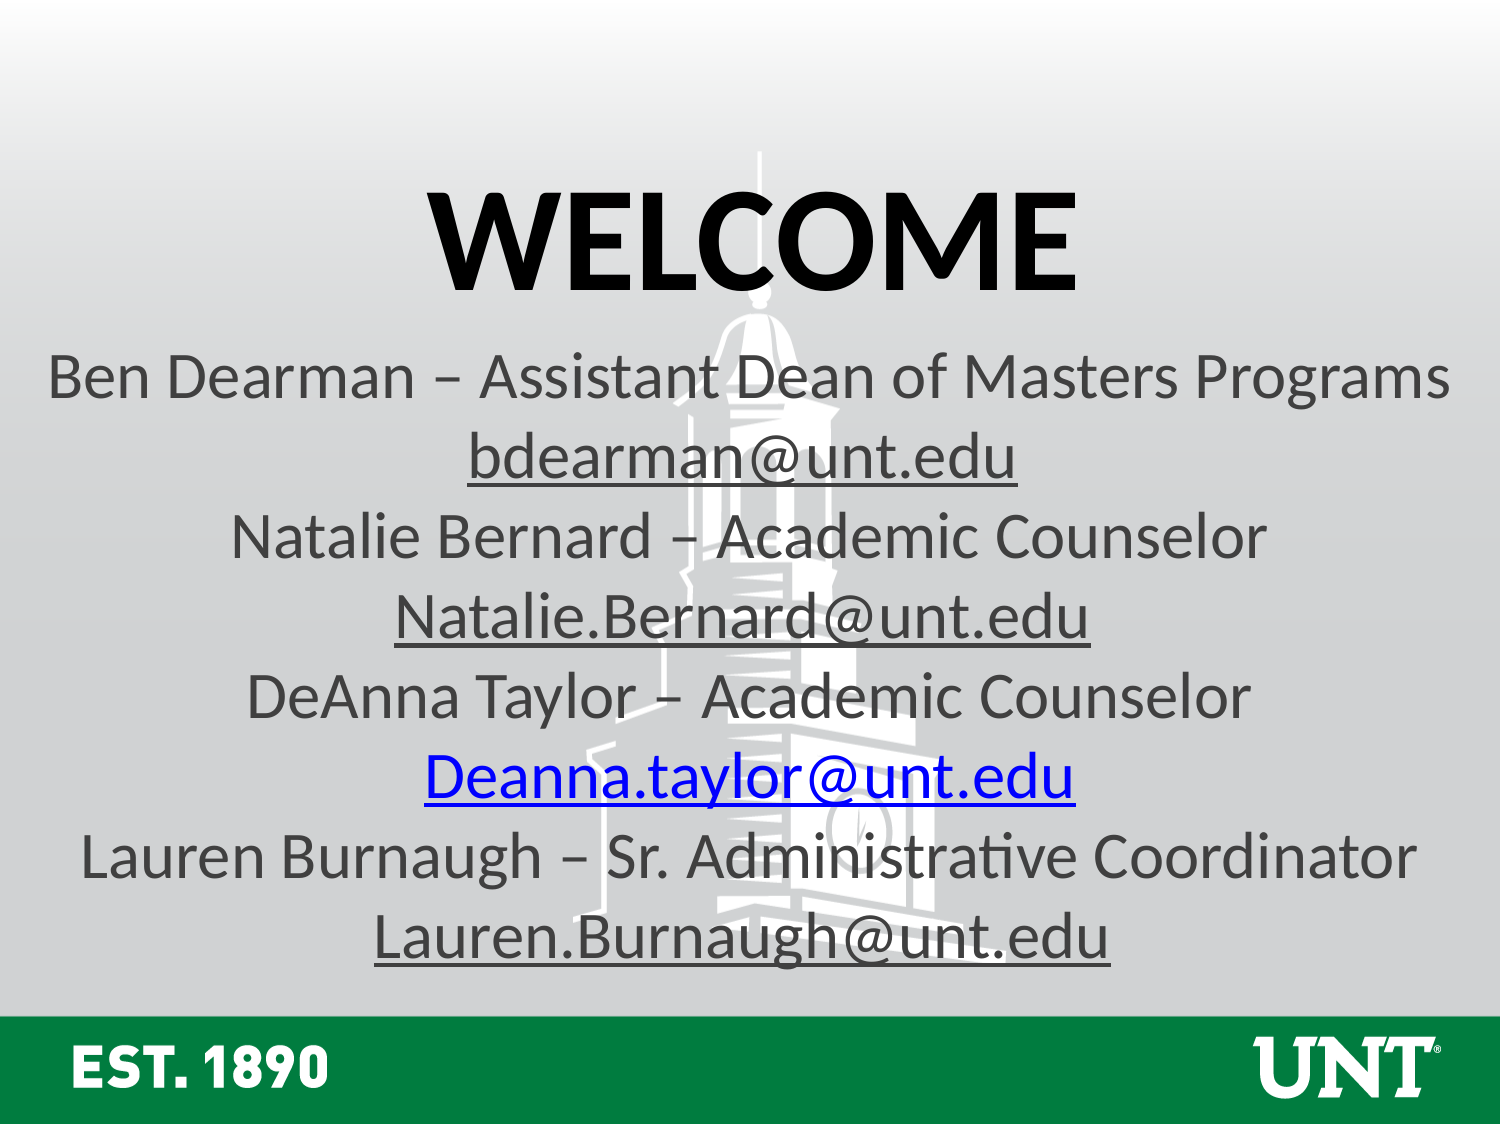

WELCOME

Ben Dearman – Assistant Dean of Masters Programs
bdearman@unt.edu
Natalie Bernard – Academic Counselor
Natalie.Bernard@unt.edu
DeAnna Taylor – Academic Counselor
Deanna.taylor@unt.edu
Lauren Burnaugh – Sr. Administrative Coordinator
Lauren.Burnaugh@unt.edu